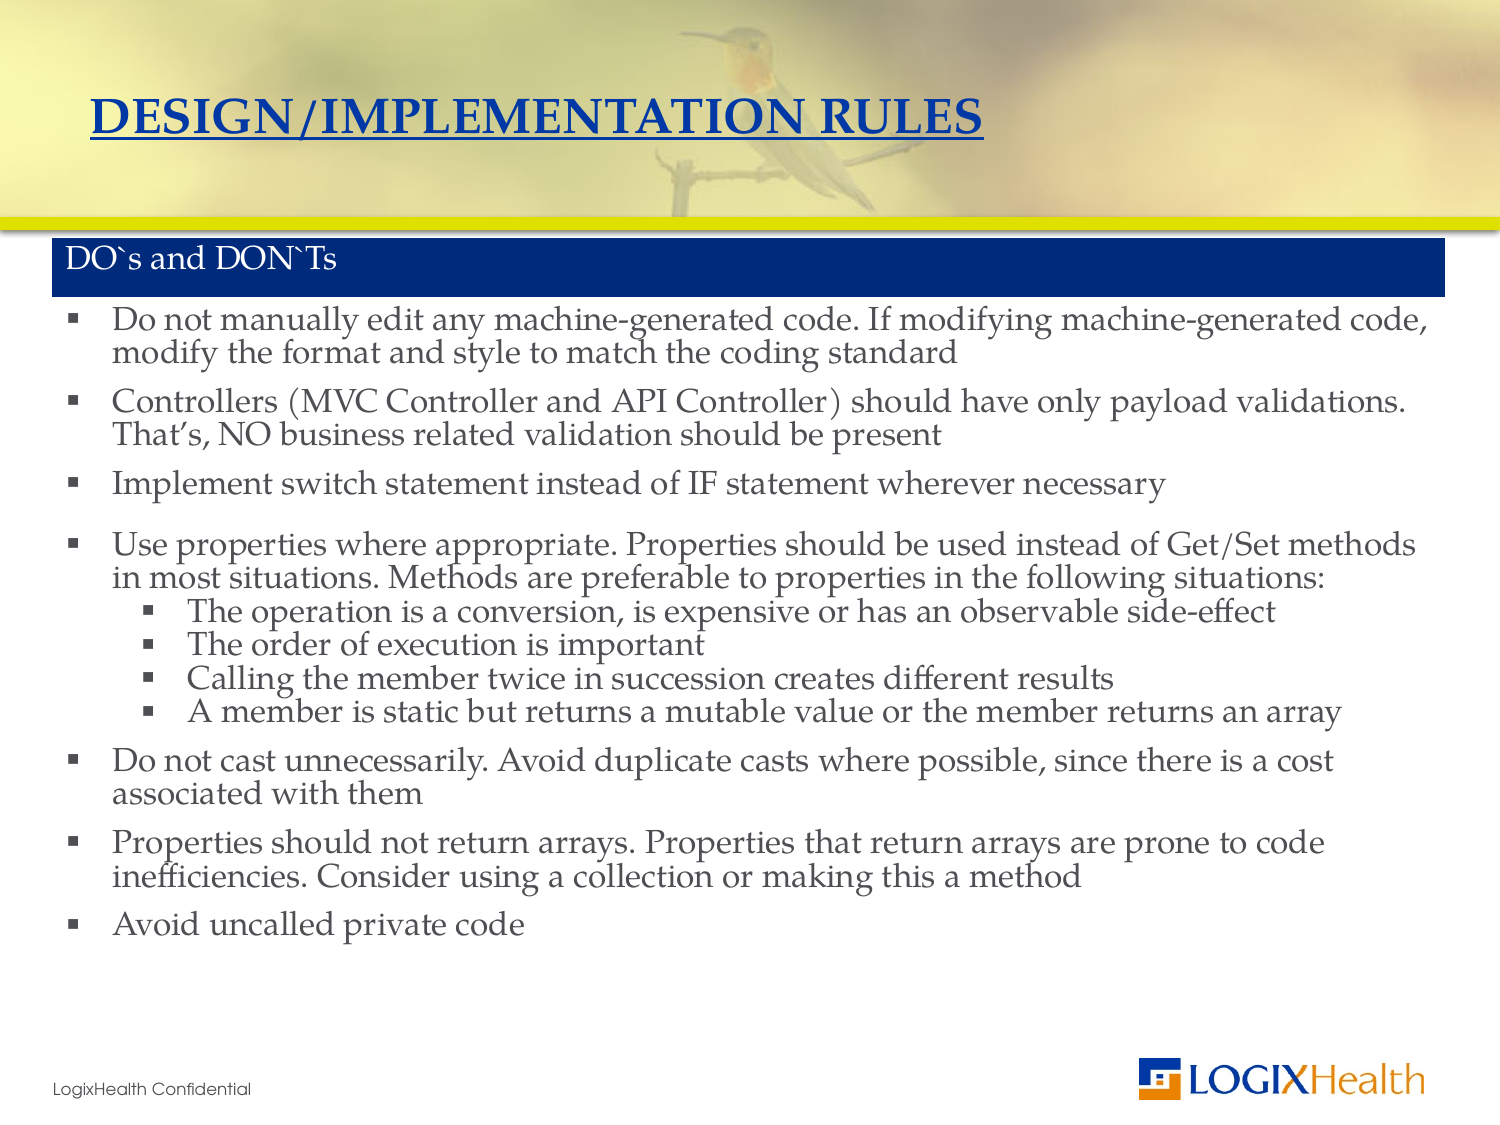

# Design/Implementation Rules
| DO`s and DON`Ts |
| --- |
| Do not manually edit any machine-generated code. If modifying machine-generated code, modify the format and style to match the coding standard |
| Controllers (MVC Controller and API Controller) should have only payload validations. That’s, NO business related validation should be present |
| Implement switch statement instead of IF statement wherever necessary |
| Use properties where appropriate. Properties should be used instead of Get/Set methods in most situations. Methods are preferable to properties in the following situations: The operation is a conversion, is expensive or has an observable side-effect The order of execution is important Calling the member twice in succession creates different results A member is static but returns a mutable value or the member returns an array |
| Do not cast unnecessarily. Avoid duplicate casts where possible, since there is a cost associated with them |
| Properties should not return arrays. Properties that return arrays are prone to code inefficiencies. Consider using a collection or making this a method |
| Avoid uncalled private code |